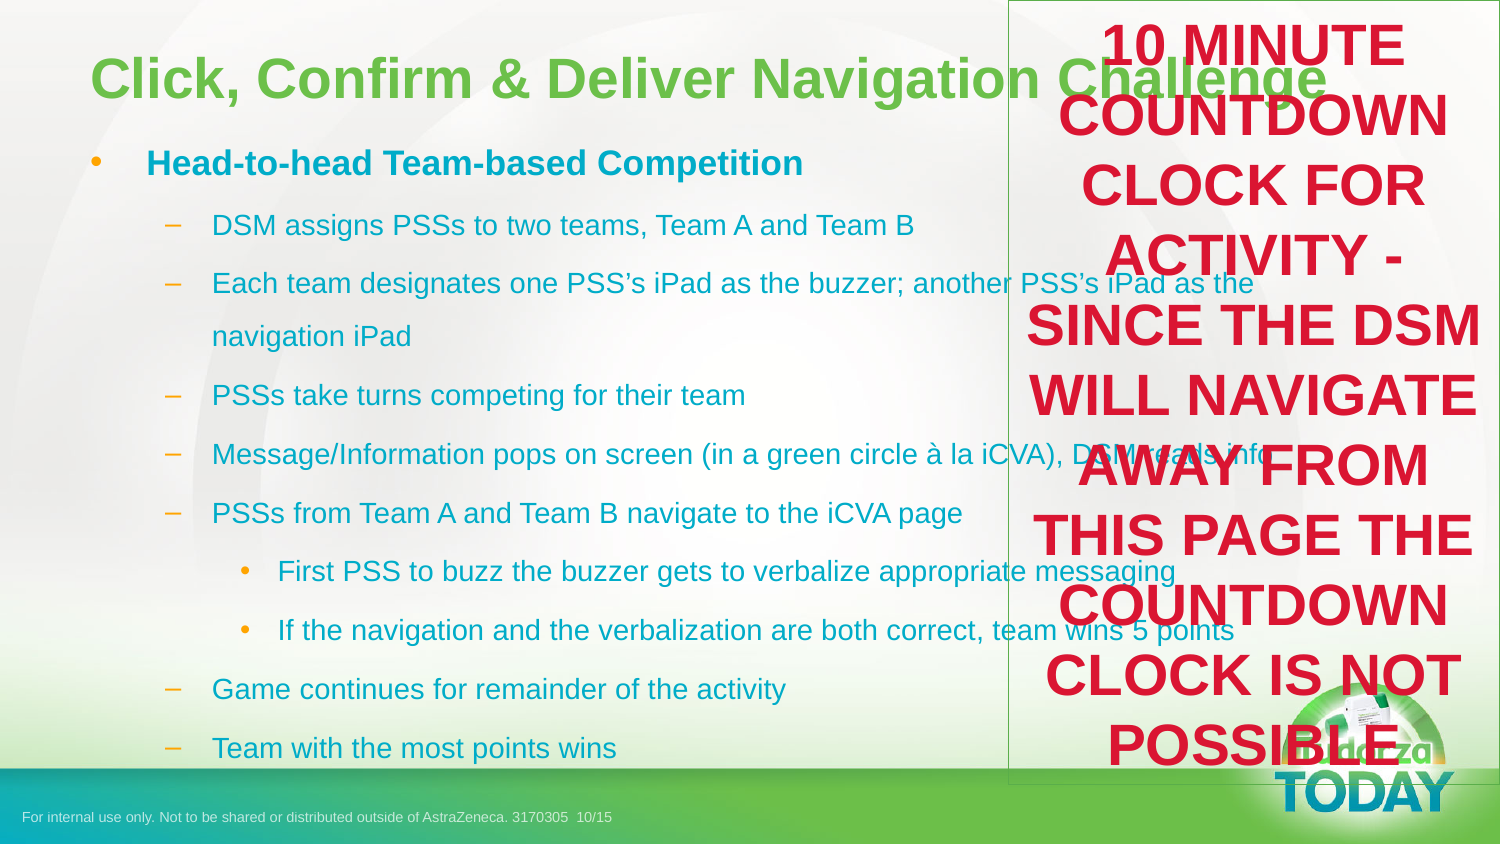

10 MINUTE COUNTDOWN CLOCK FOR ACTIVITY - SINCE THE DSM WILL NAVIGATE AWAY FROM THIS PAGE THE COUNTDOWN CLOCK IS NOT POSSIBLE
# Click, Confirm & Deliver Navigation Challenge
Head-to-head Team-based Competition
DSM assigns PSSs to two teams, Team A and Team B
Each team designates one PSS’s iPad as the buzzer; another PSS’s iPad as the navigation iPad
PSSs take turns competing for their team
Message/Information pops on screen (in a green circle à la iCVA), DSM reads info
PSSs from Team A and Team B navigate to the iCVA page
First PSS to buzz the buzzer gets to verbalize appropriate messaging
If the navigation and the verbalization are both correct, team wins 5 points
Game continues for remainder of the activity
Team with the most points wins